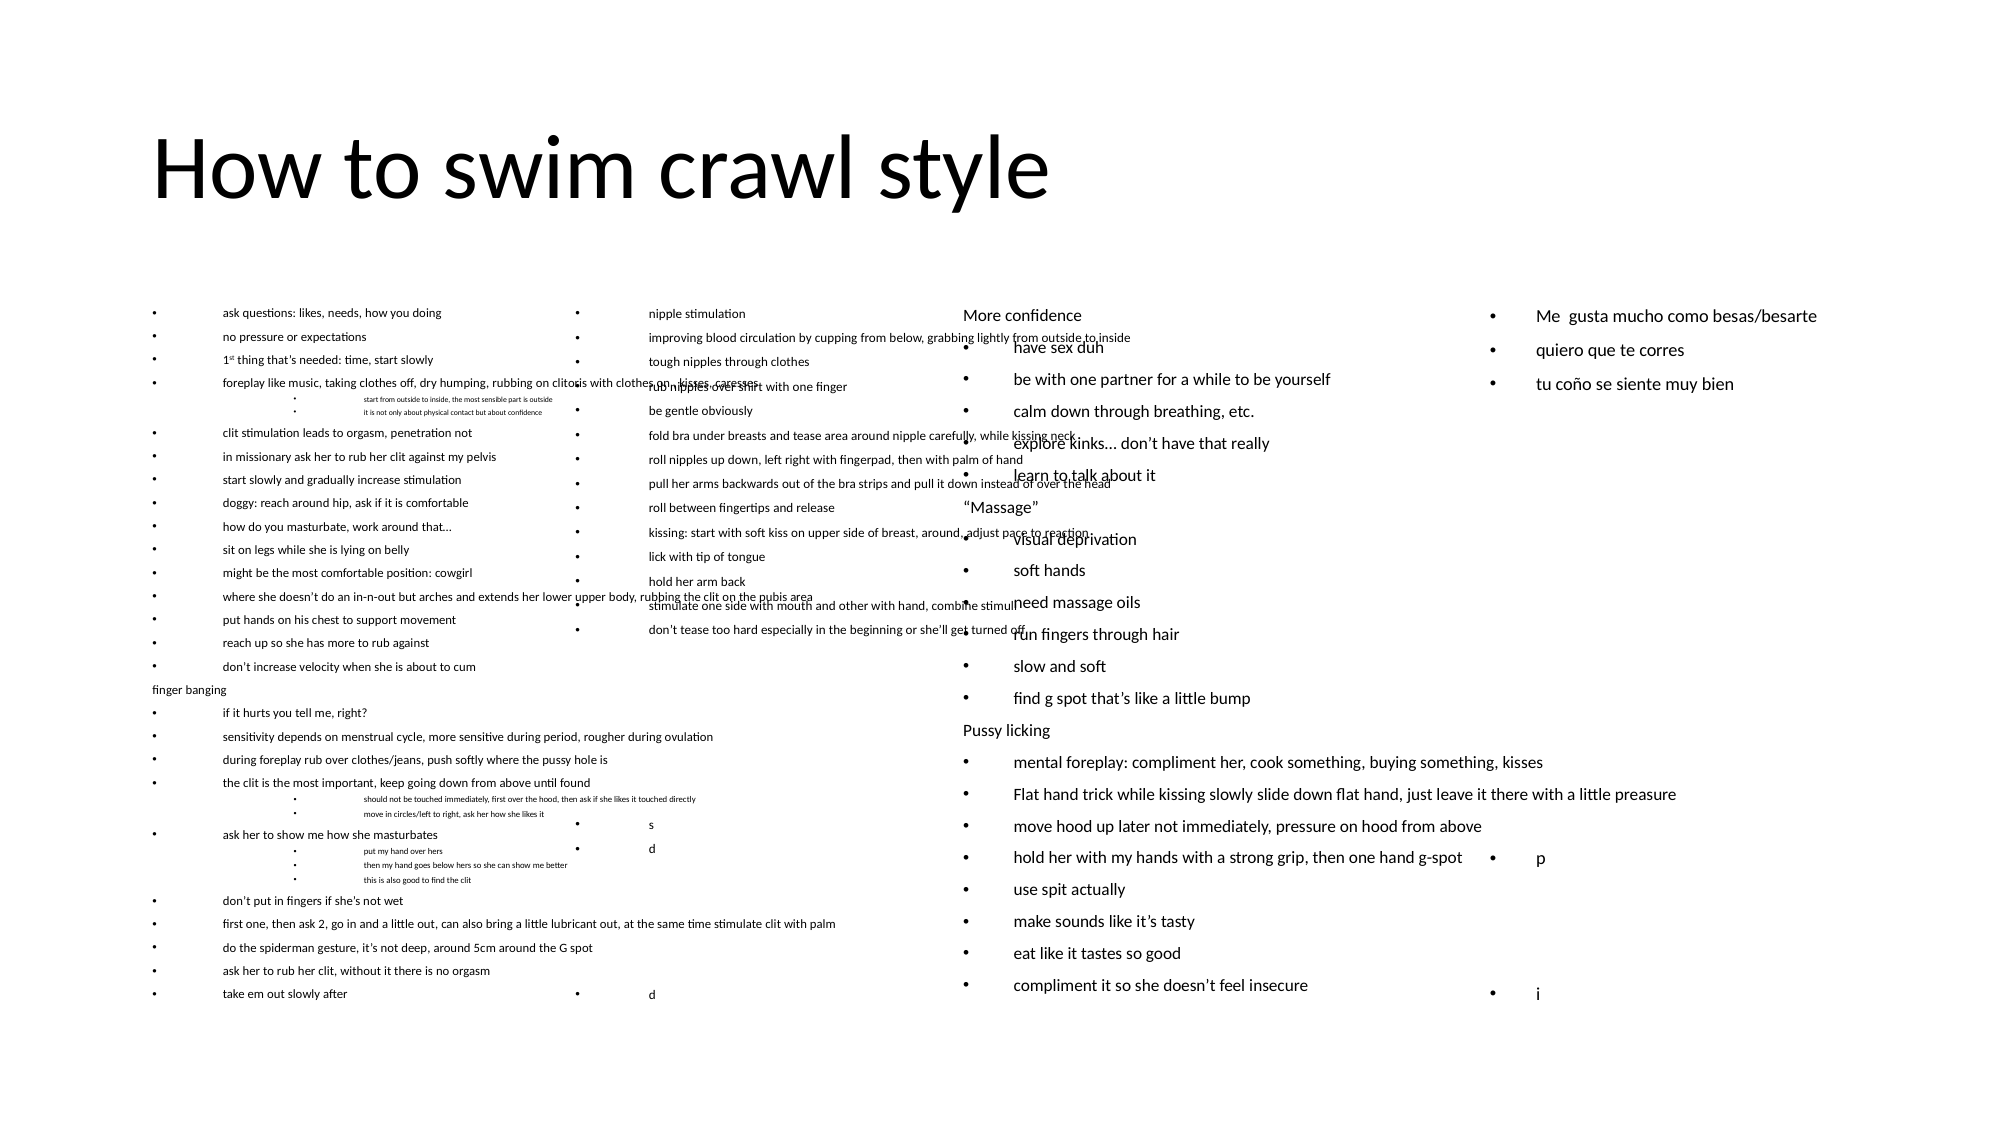

# How to swim crawl style
ask questions: likes, needs, how you doing
no pressure or expectations
1st thing that’s needed: time, start slowly
foreplay like music, taking clothes off, dry humping, rubbing on clitoris with clothes on , kisses, caresses
start from outside to inside, the most sensible part is outside
it is not only about physical contact but about confidence
clit stimulation leads to orgasm, penetration not
in missionary ask her to rub her clit against my pelvis
start slowly and gradually increase stimulation
doggy: reach around hip, ask if it is comfortable
how do you masturbate, work around that…
sit on legs while she is lying on belly
might be the most comfortable position: cowgirl
where she doesn’t do an in-n-out but arches and extends her lower upper body, rubbing the clit on the pubis area
put hands on his chest to support movement
reach up so she has more to rub against
don’t increase velocity when she is about to cum
finger banging
if it hurts you tell me, right?
sensitivity depends on menstrual cycle, more sensitive during period, rougher during ovulation
during foreplay rub over clothes/jeans, push softly where the pussy hole is
the clit is the most important, keep going down from above until found
should not be touched immediately, first over the hood, then ask if she likes it touched directly
move in circles/left to right, ask her how she likes it
ask her to show me how she masturbates
put my hand over hers
then my hand goes below hers so she can show me better
this is also good to find the clit
don’t put in fingers if she’s not wet
first one, then ask 2, go in and a little out, can also bring a little lubricant out, at the same time stimulate clit with palm
do the spiderman gesture, it’s not deep, around 5cm around the G spot
ask her to rub her clit, without it there is no orgasm
take em out slowly after
nipple stimulation
improving blood circulation by cupping from below, grabbing lightly from outside to inside
tough nipples through clothes
rub nipples over shirt with one finger
be gentle obviously
fold bra under breasts and tease area around nipple carefully, while kissing neck
roll nipples up down, left right with fingerpad, then with palm of hand
pull her arms backwards out of the bra strips and pull it down instead of over the head
roll between fingertips and release
kissing: start with soft kiss on upper side of breast, around, adjust pace to reaction
lick with tip of tongue
hold her arm back
stimulate one side with mouth and other with hand, combine stimuli
don’t tease too hard especially in the beginning or she’ll get turned off

s
d

d
More confidence
have sex duh
be with one partner for a while to be yourself
calm down through breathing, etc.
explore kinks… don’t have that really
learn to talk about it
“Massage”
visual deprivation
soft hands
need massage oils
run fingers through hair
slow and soft
find g spot that’s like a little bump
Pussy licking
mental foreplay: compliment her, cook something, buying something, kisses
Flat hand trick while kissing slowly slide down flat hand, just leave it there with a little preasure
move hood up later not immediately, pressure on hood from above
hold her with my hands with a strong grip, then one hand g-spot
use spit actually
make sounds like it’s tasty
eat like it tastes so good
compliment it so she doesn’t feel insecure
Me  gusta mucho como besas/besarte
quiero que te corres
tu coño se siente muy bien

p

i